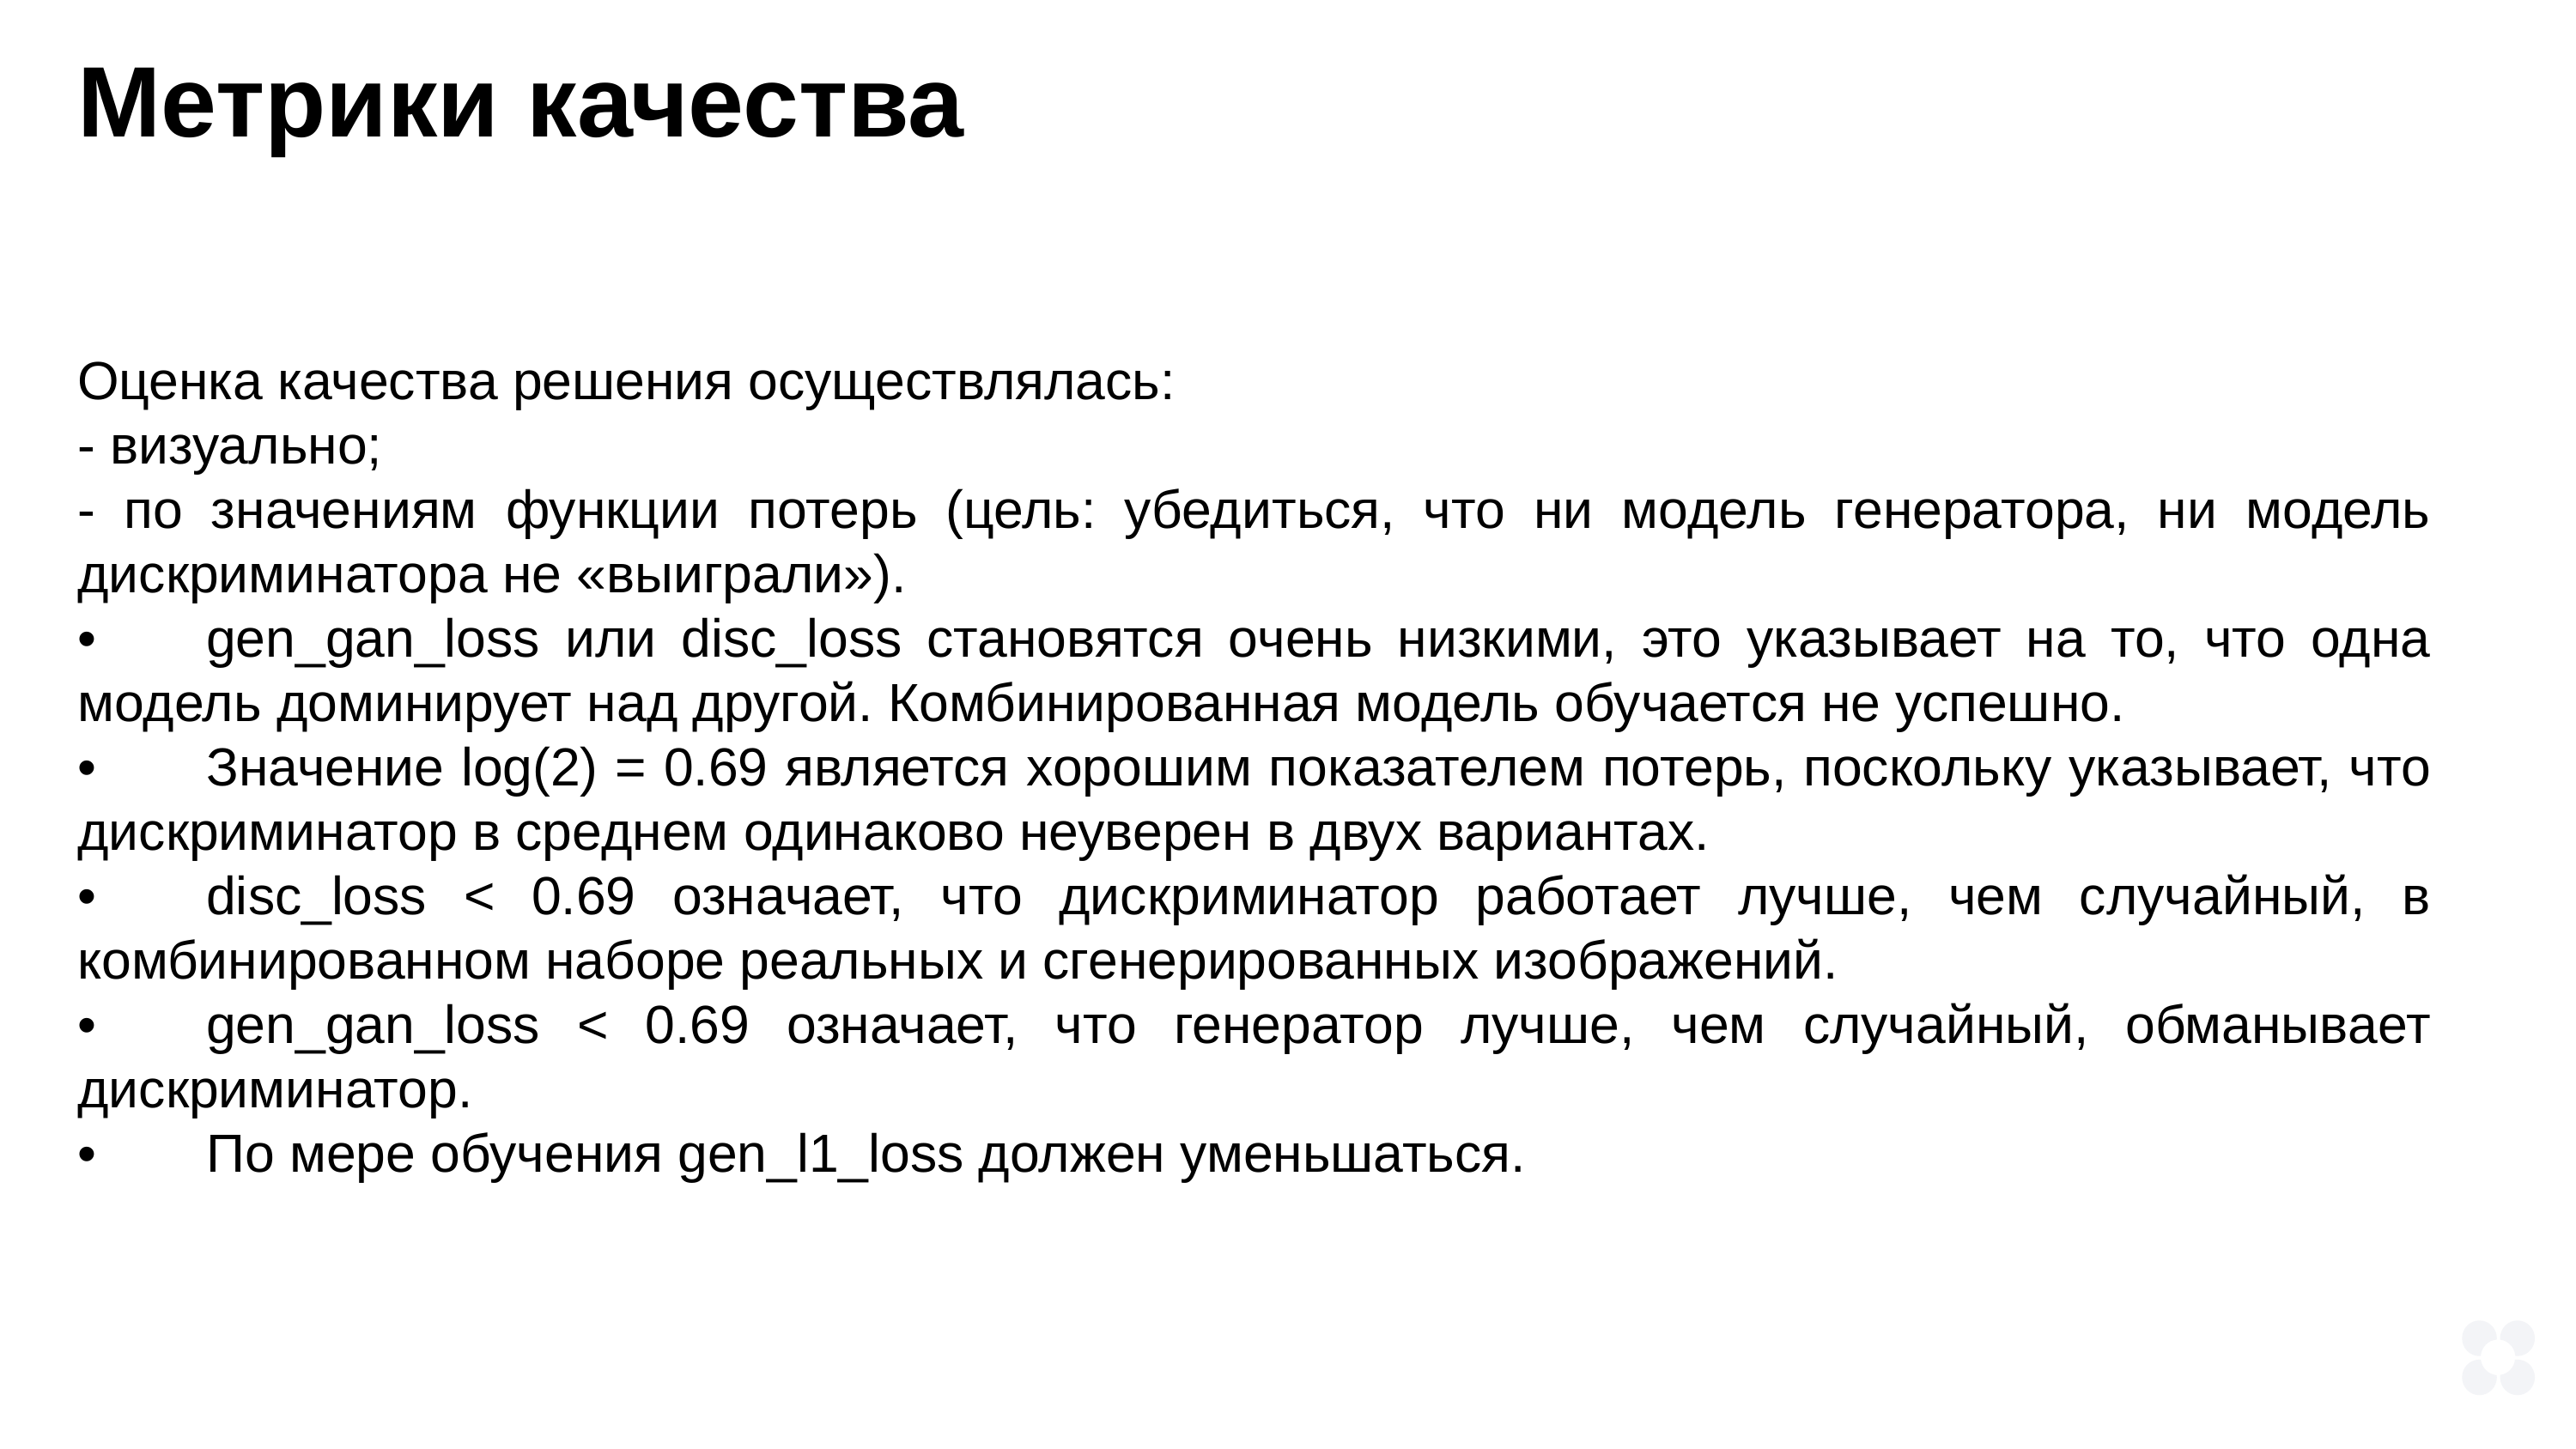

Метрики качества

Оценка качества решения осуществлялась:
- визуально;
- по значениям функции потерь (цель: убедиться, что ни модель генератора, ни модель дискриминатора не «выиграли»).
•	gen_gan_loss или disc_loss становятся очень низкими, это указывает на то, что одна модель доминирует над другой. Комбинированная модель обучается не успешно.
•	Значение log(2) = 0.69 является хорошим показателем потерь, поскольку указывает, что дискриминатор в среднем одинаково неуверен в двух вариантах.
•	disc_loss < 0.69 означает, что дискриминатор работает лучше, чем случайный, в комбинированном наборе реальных и сгенерированных изображений.
•	gen_gan_loss < 0.69 означает, что генератор лучше, чем случайный, обманывает дискриминатор.
•	По мере обучения gen_l1_loss должен уменьшаться.